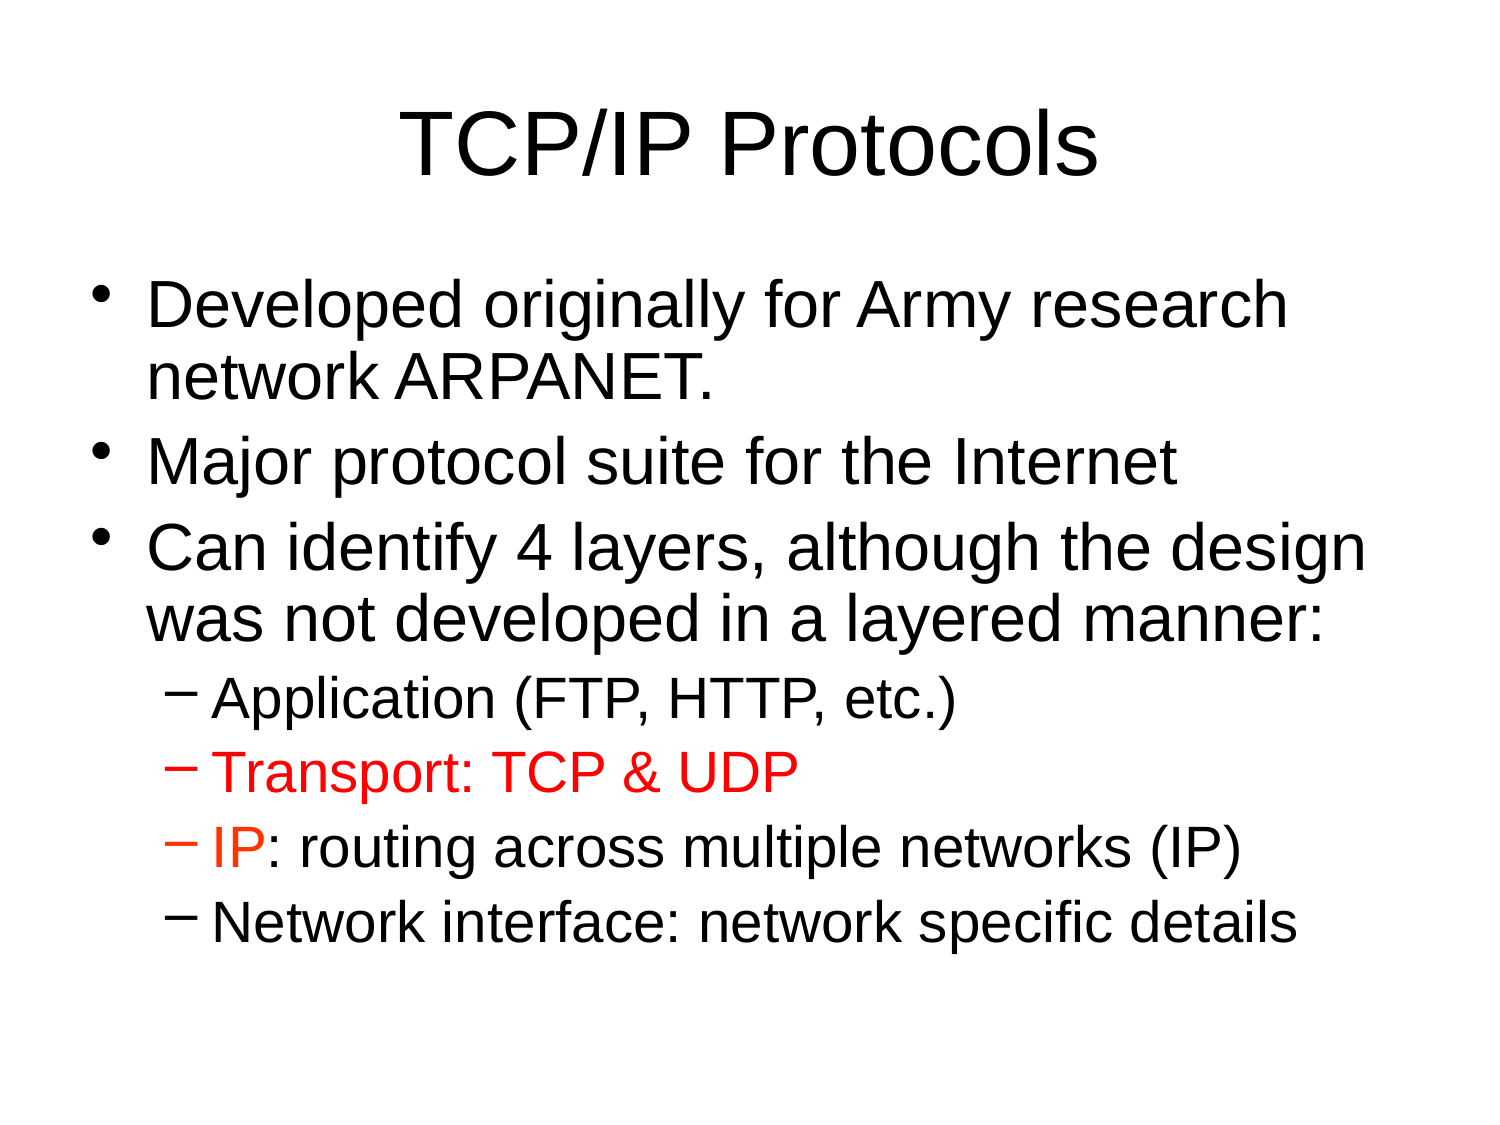

# TCP/IP Protocols
Developed originally for Army research network ARPANET.
Major protocol suite for the Internet
Can identify 4 layers, although the design was not developed in a layered manner:
Application (FTP, HTTP, etc.)
Transport: TCP & UDP
IP: routing across multiple networks (IP)
Network interface: network specific details